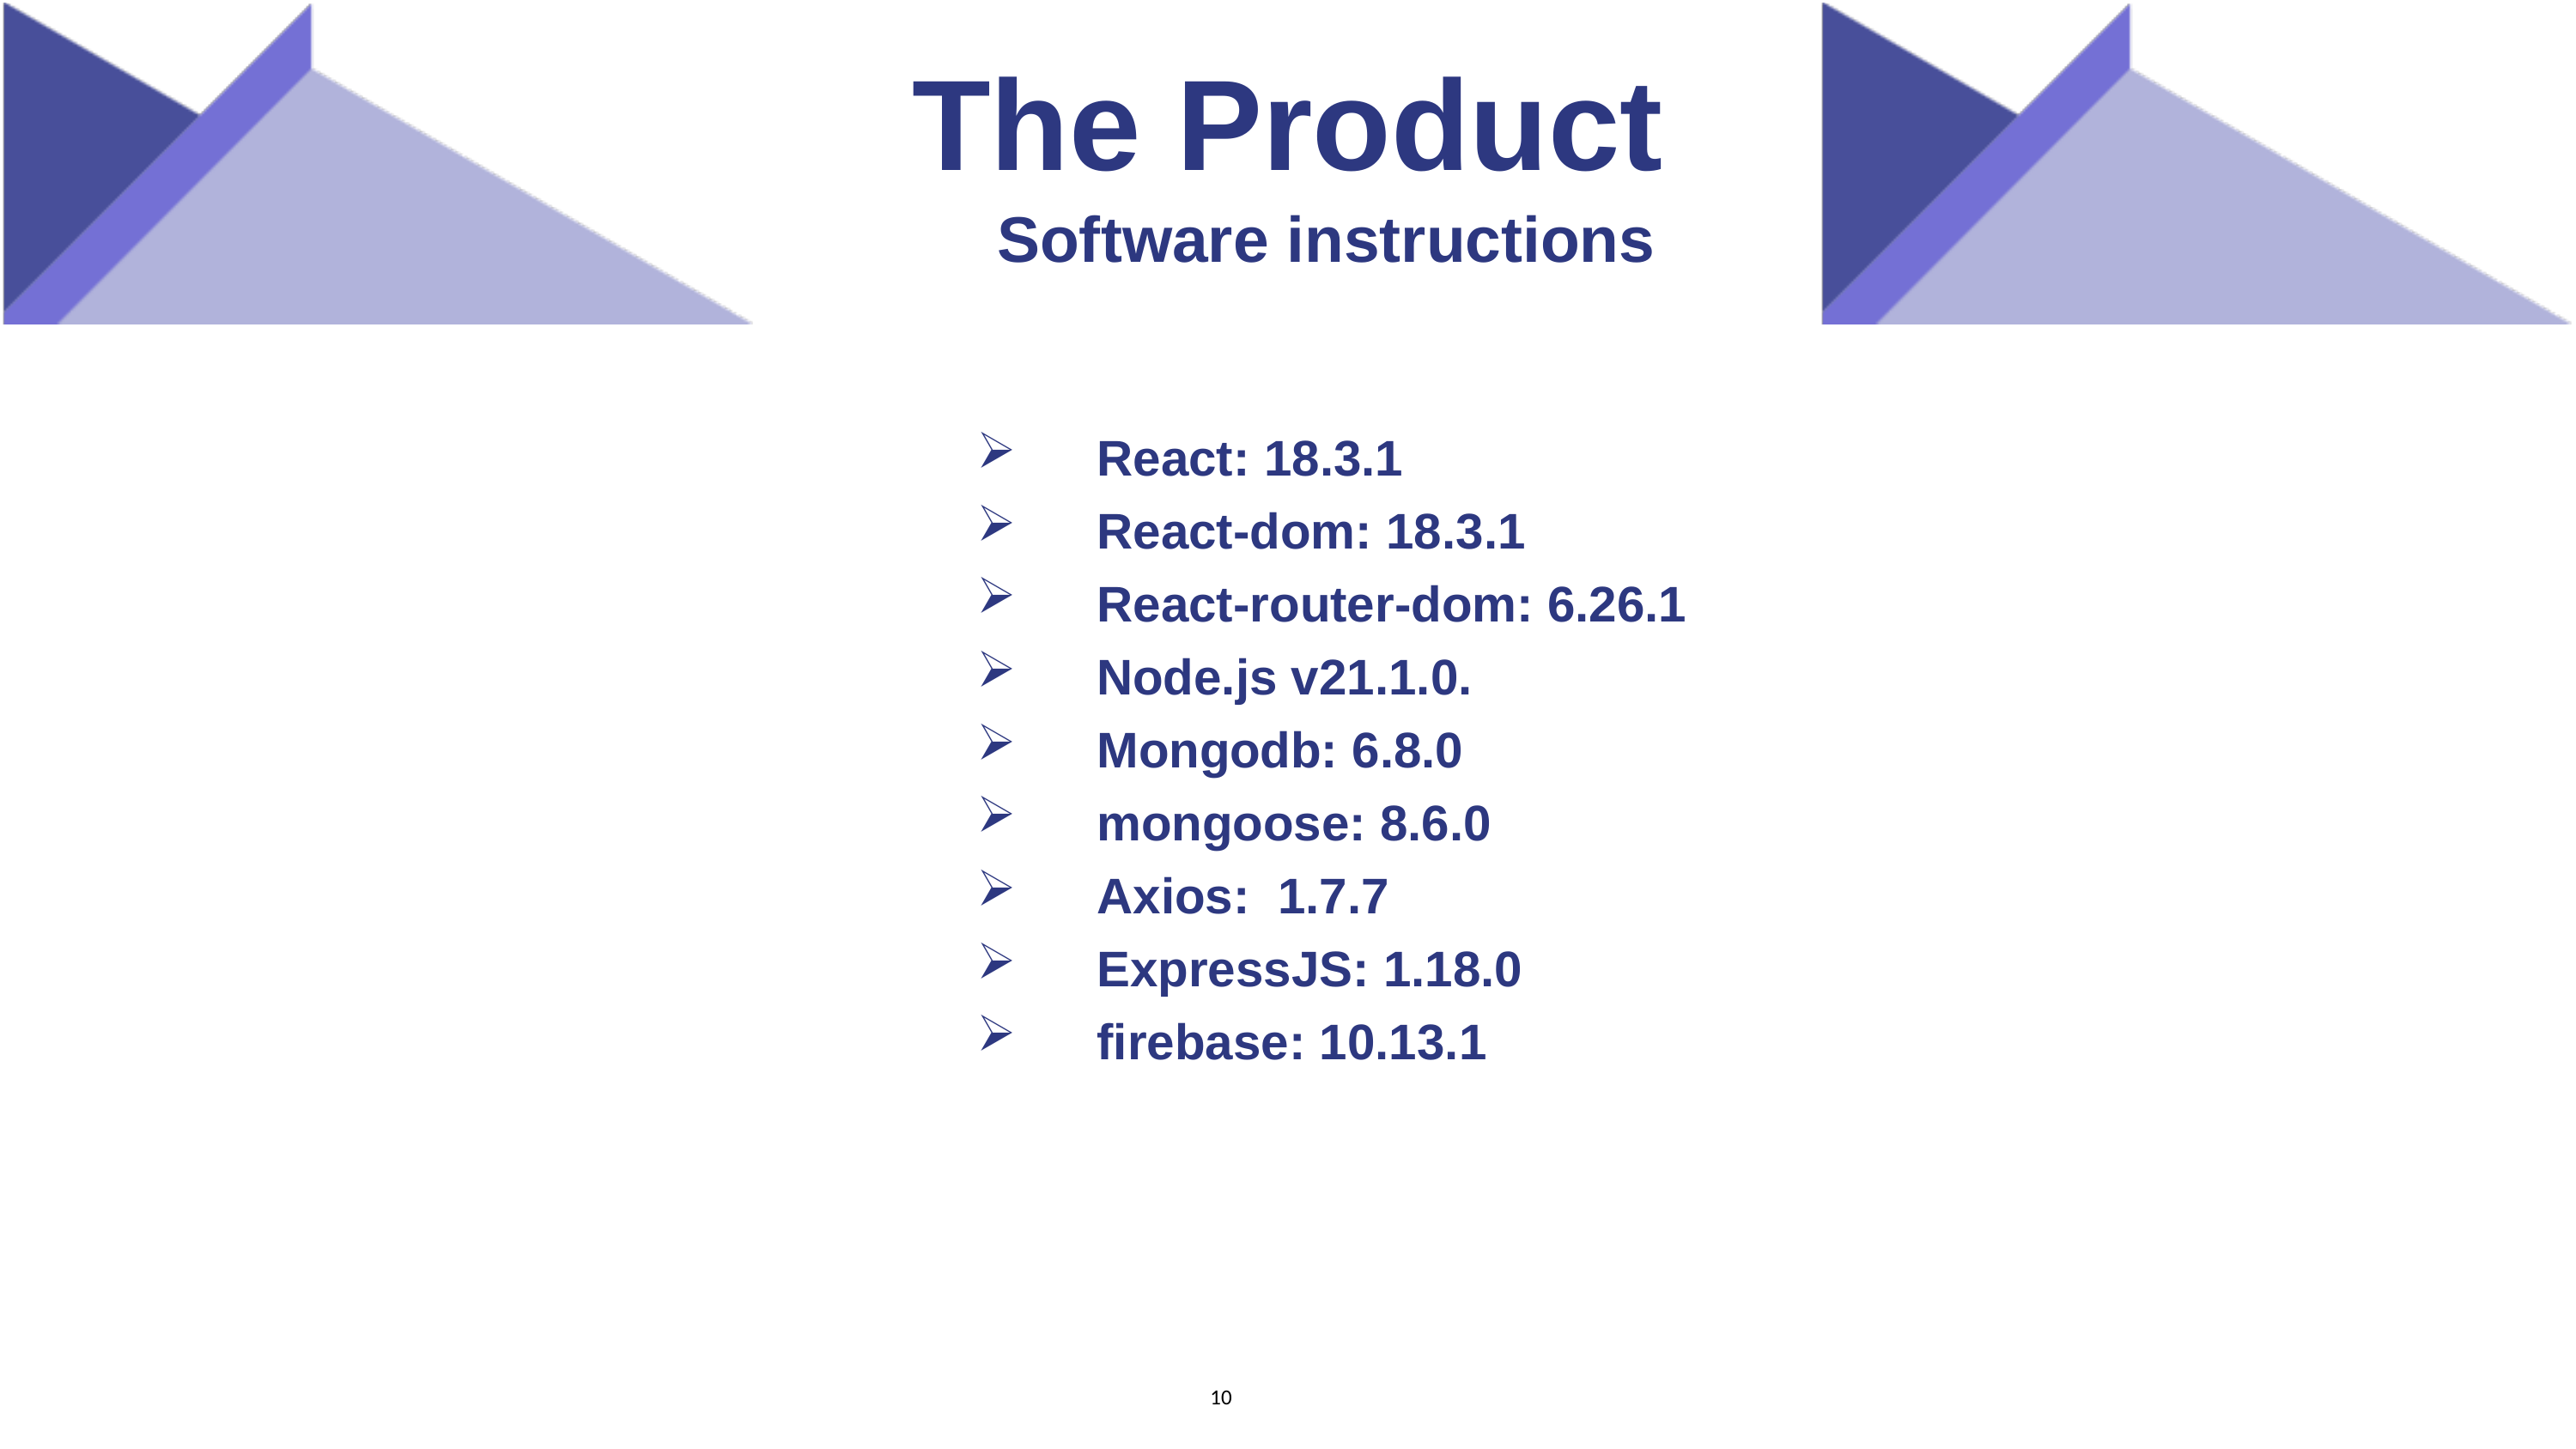

The Product
Software instructions
    React: 18.3.1
    React-dom: 18.3.1
    React-router-dom: 6.26.1
    Node.js v21.1.0.
    Mongodb: 6.8.0
    mongoose: 8.6.0
    Axios:  1.7.7
    ExpressJS: 1.18.0
    firebase: 10.13.1
10